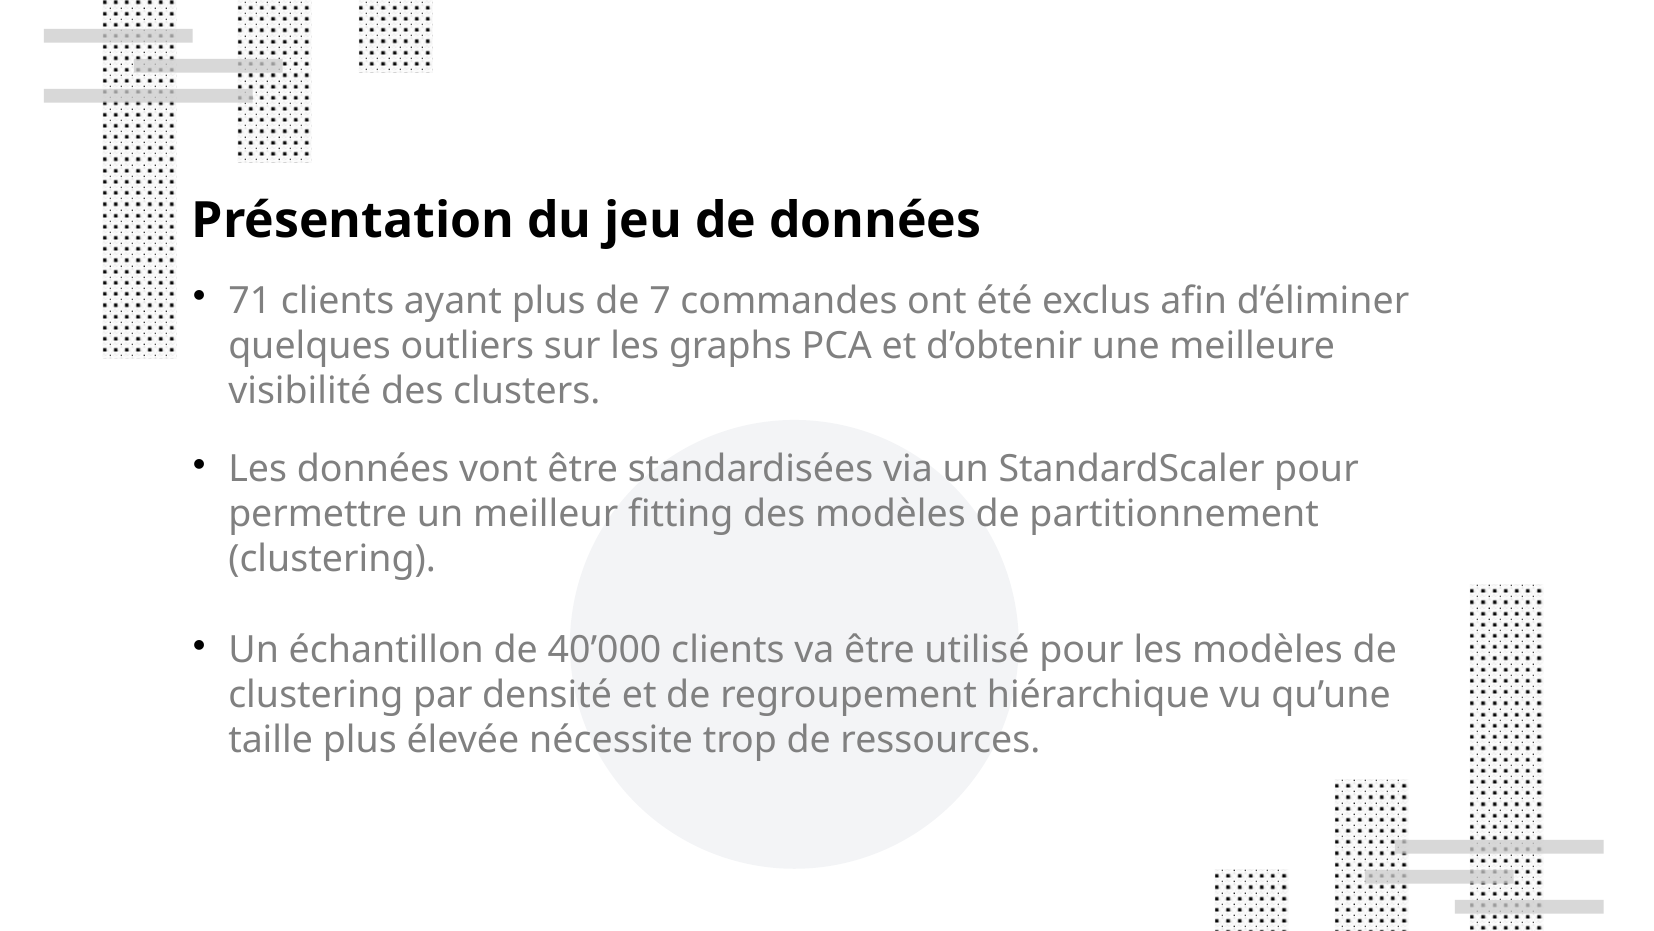

Présentation du jeu de données
71 clients ayant plus de 7 commandes ont été exclus afin d’éliminer quelques outliers sur les graphs PCA et d’obtenir une meilleure visibilité des clusters.
Les données vont être standardisées via un StandardScaler pour permettre un meilleur fitting des modèles de partitionnement (clustering).
Un échantillon de 40’000 clients va être utilisé pour les modèles de clustering par densité et de regroupement hiérarchique vu qu’une taille plus élevée nécessite trop de ressources.